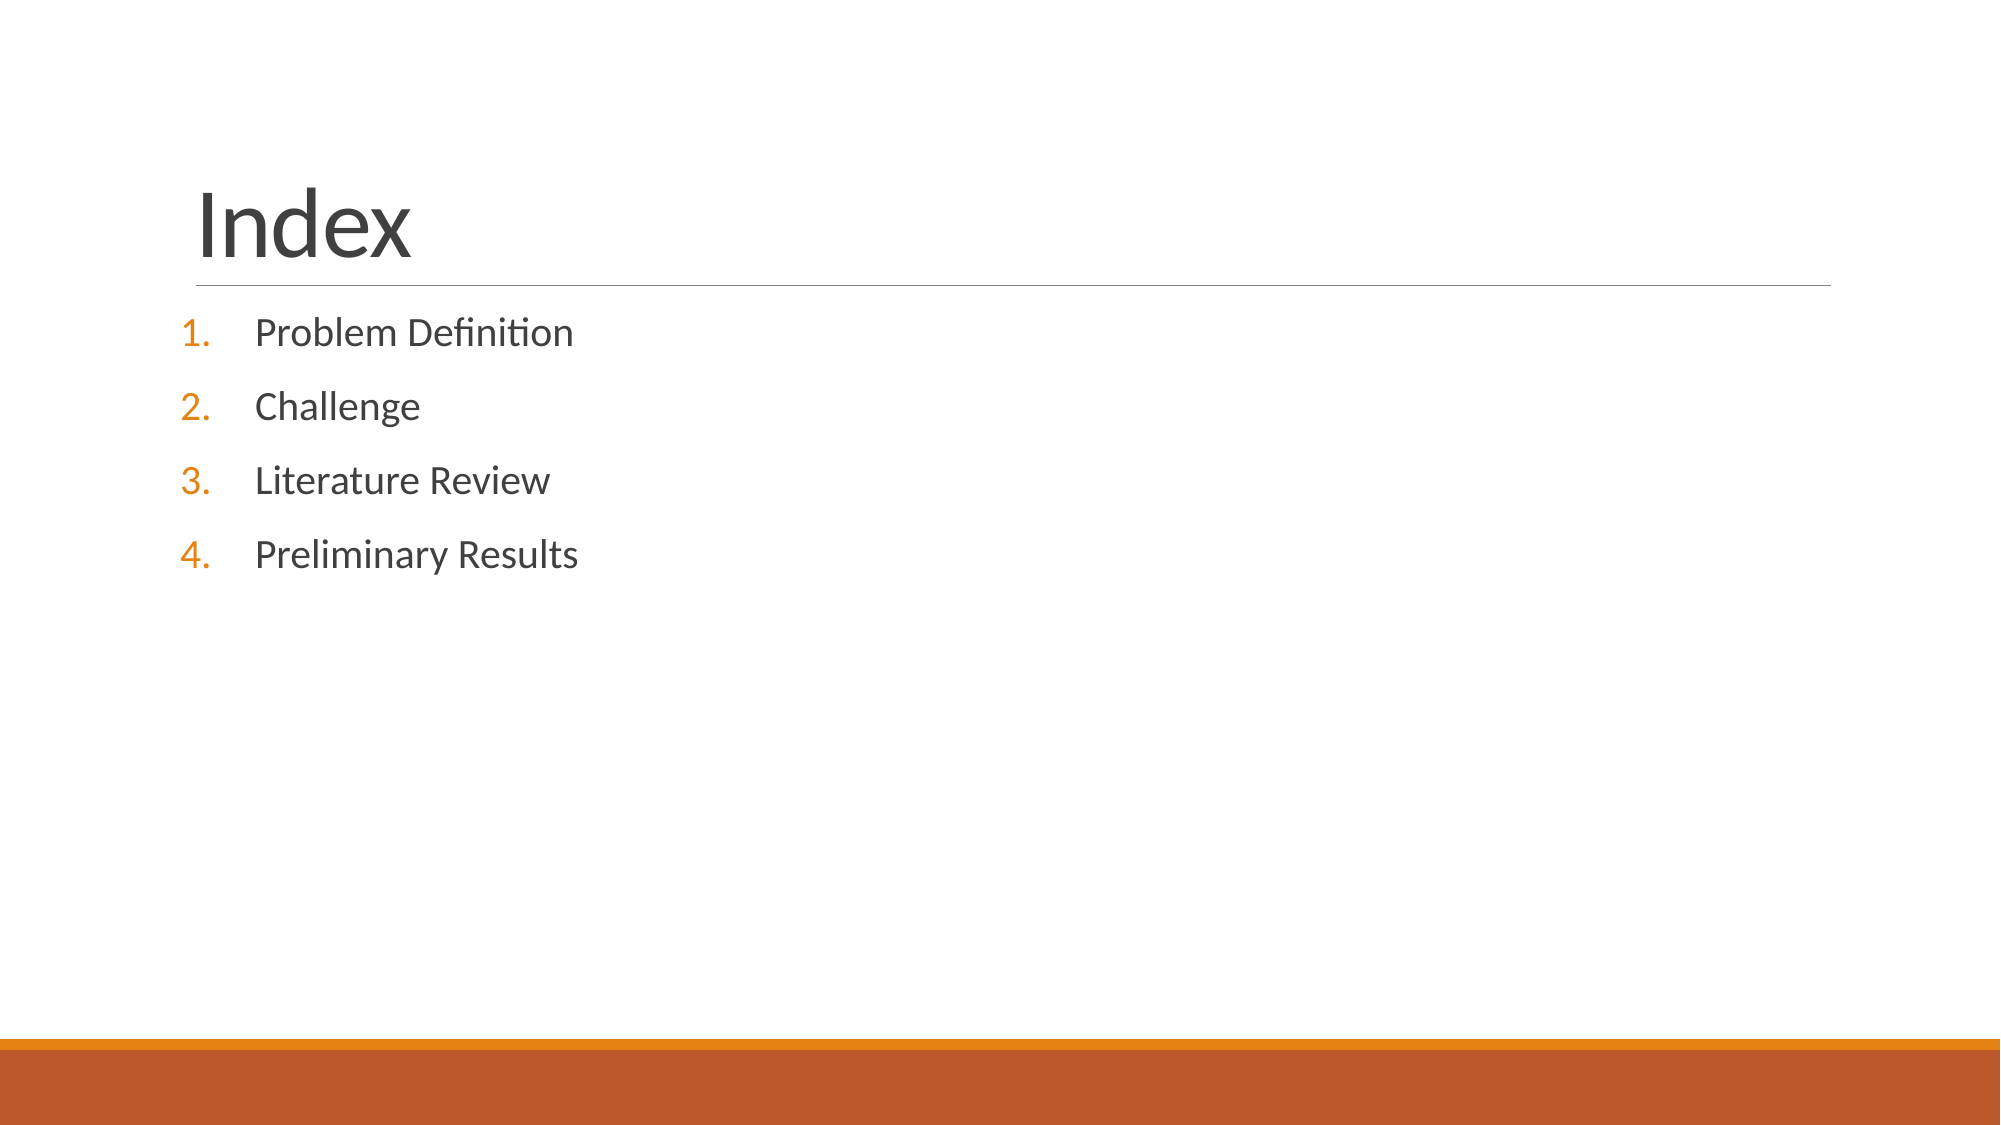

# Index
Problem Definition
Challenge
Literature Review
Preliminary Results